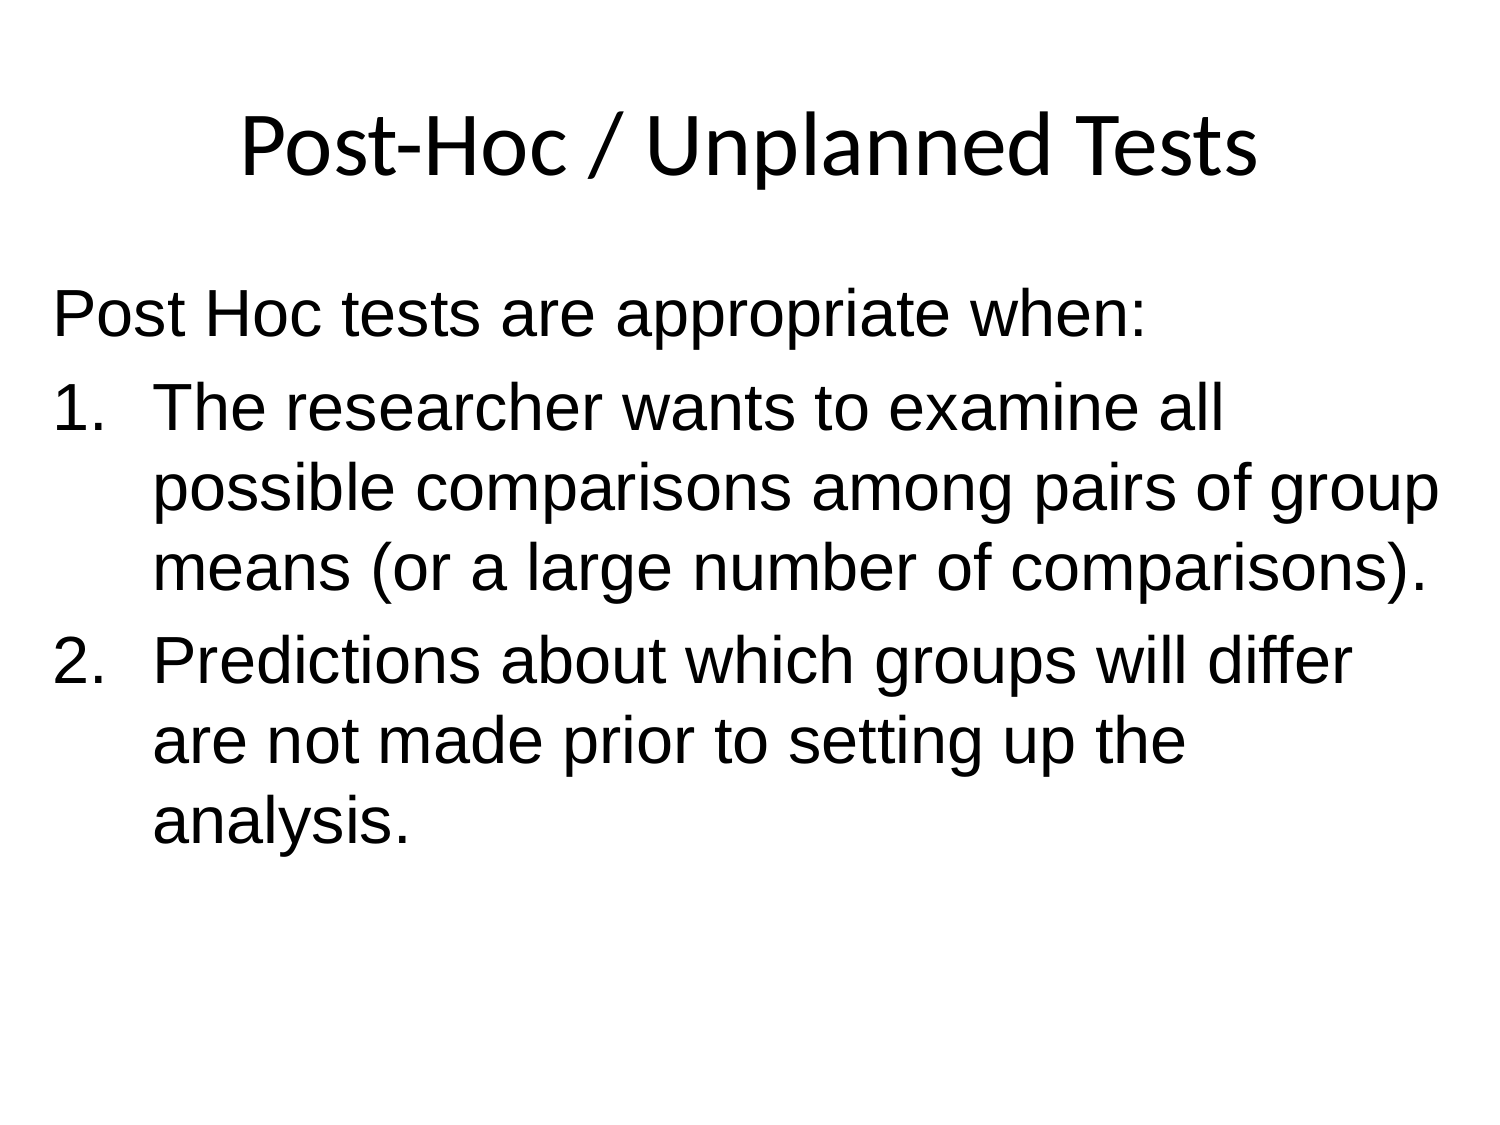

# Post-Hoc / Unplanned Tests
Post Hoc tests are appropriate when:
The researcher wants to examine all possible comparisons among pairs of group means (or a large number of comparisons).
Predictions about which groups will differ are not made prior to setting up the analysis.